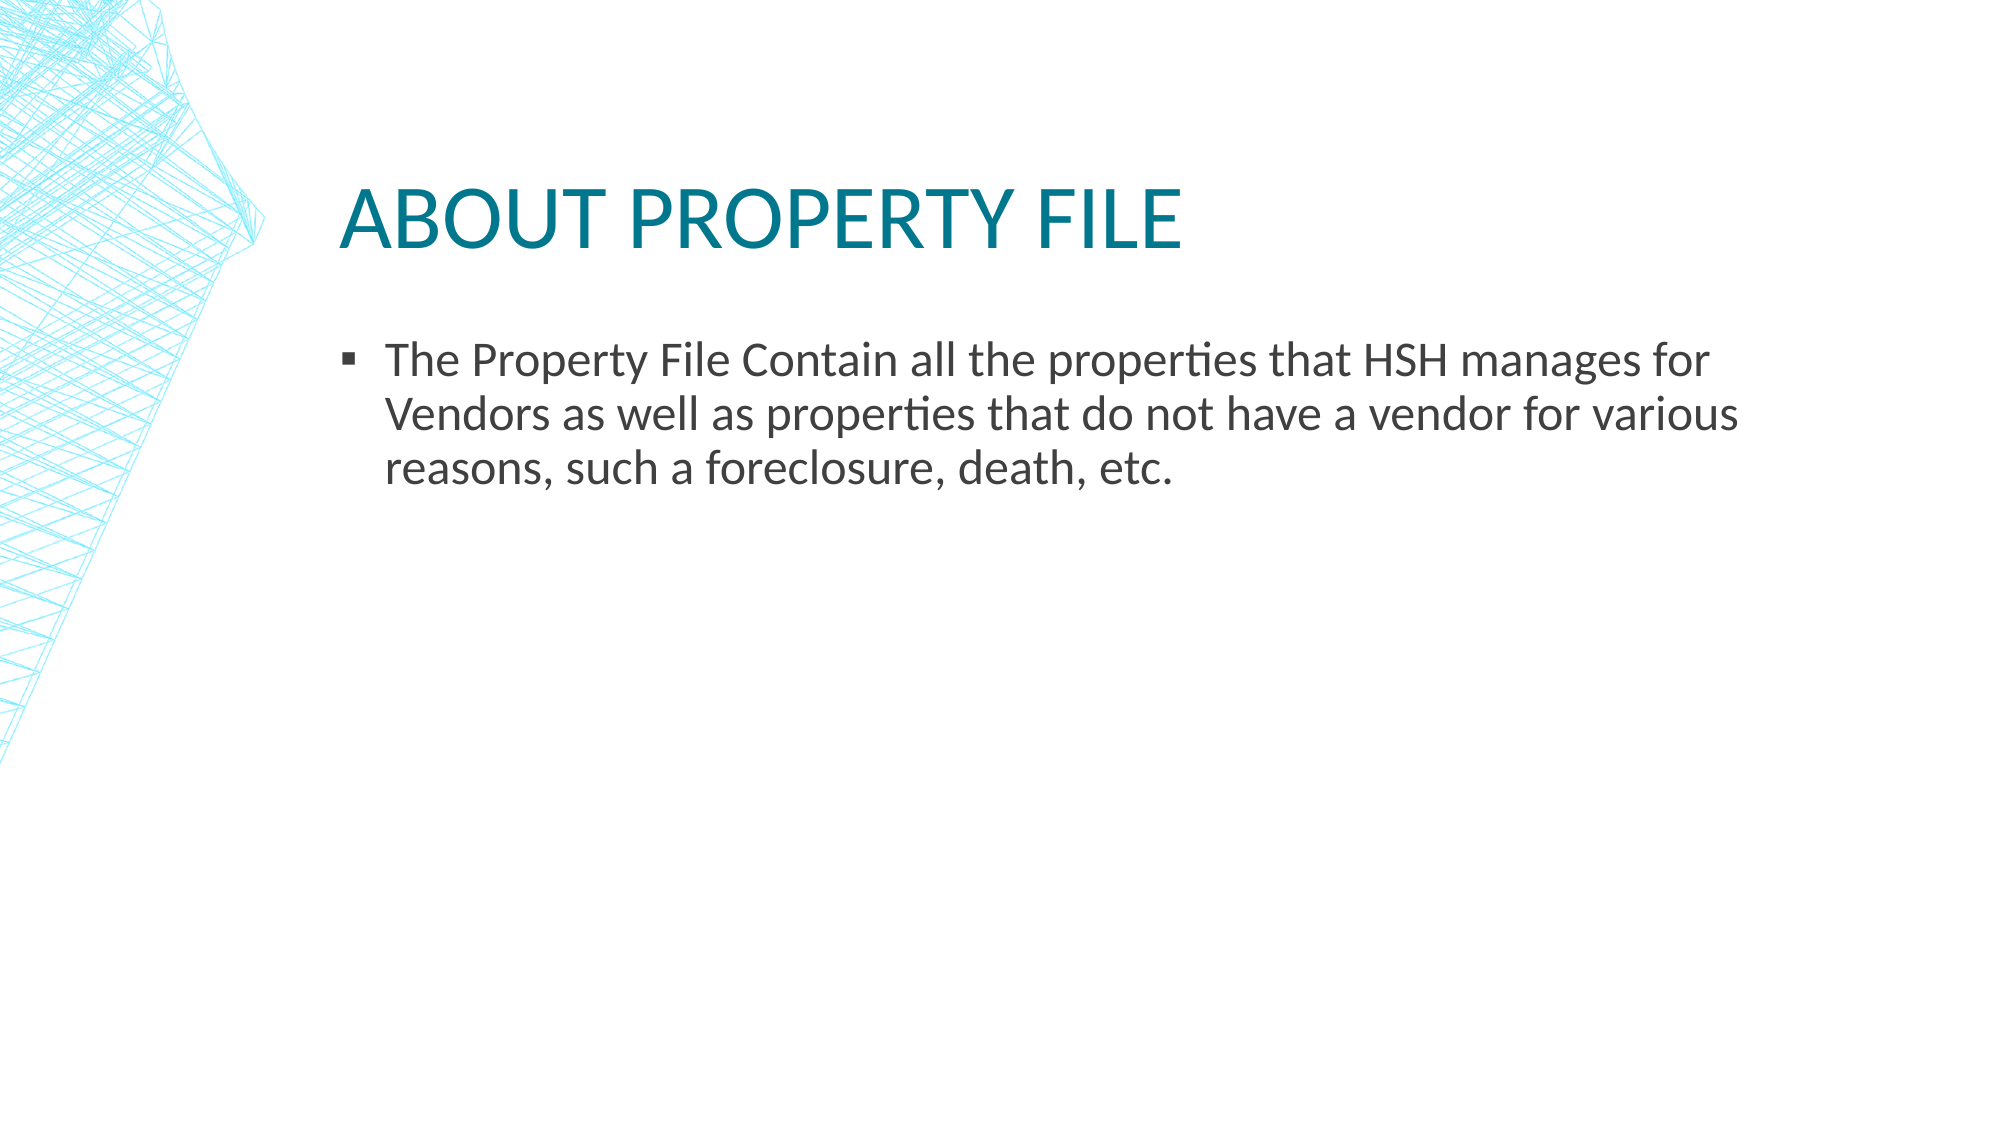

# About property File
The Property File Contain all the properties that HSH manages for Vendors as well as properties that do not have a vendor for various reasons, such a foreclosure, death, etc.